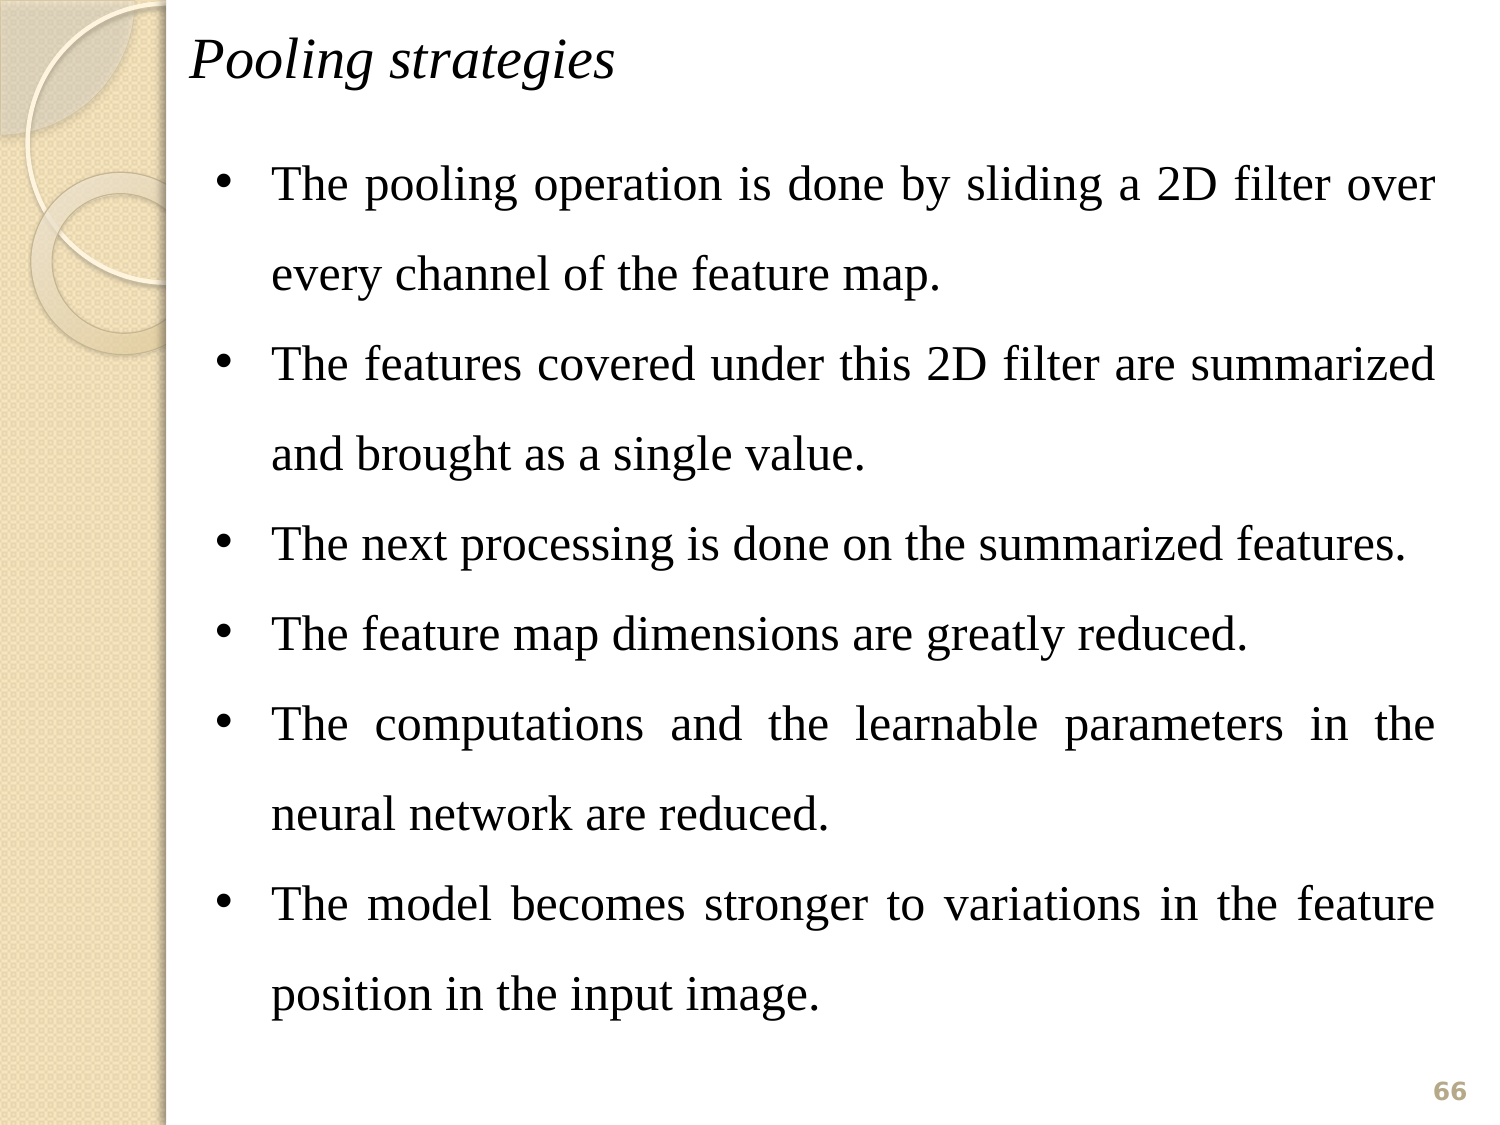

Pooling strategies
The pooling operation is done by sliding a 2D filter over every channel of the feature map.
The features covered under this 2D filter are summarized and brought as a single value.
The next processing is done on the summarized features.
The feature map dimensions are greatly reduced.
The computations and the learnable parameters in the neural network are reduced.
The model becomes stronger to variations in the feature position in the input image.
66